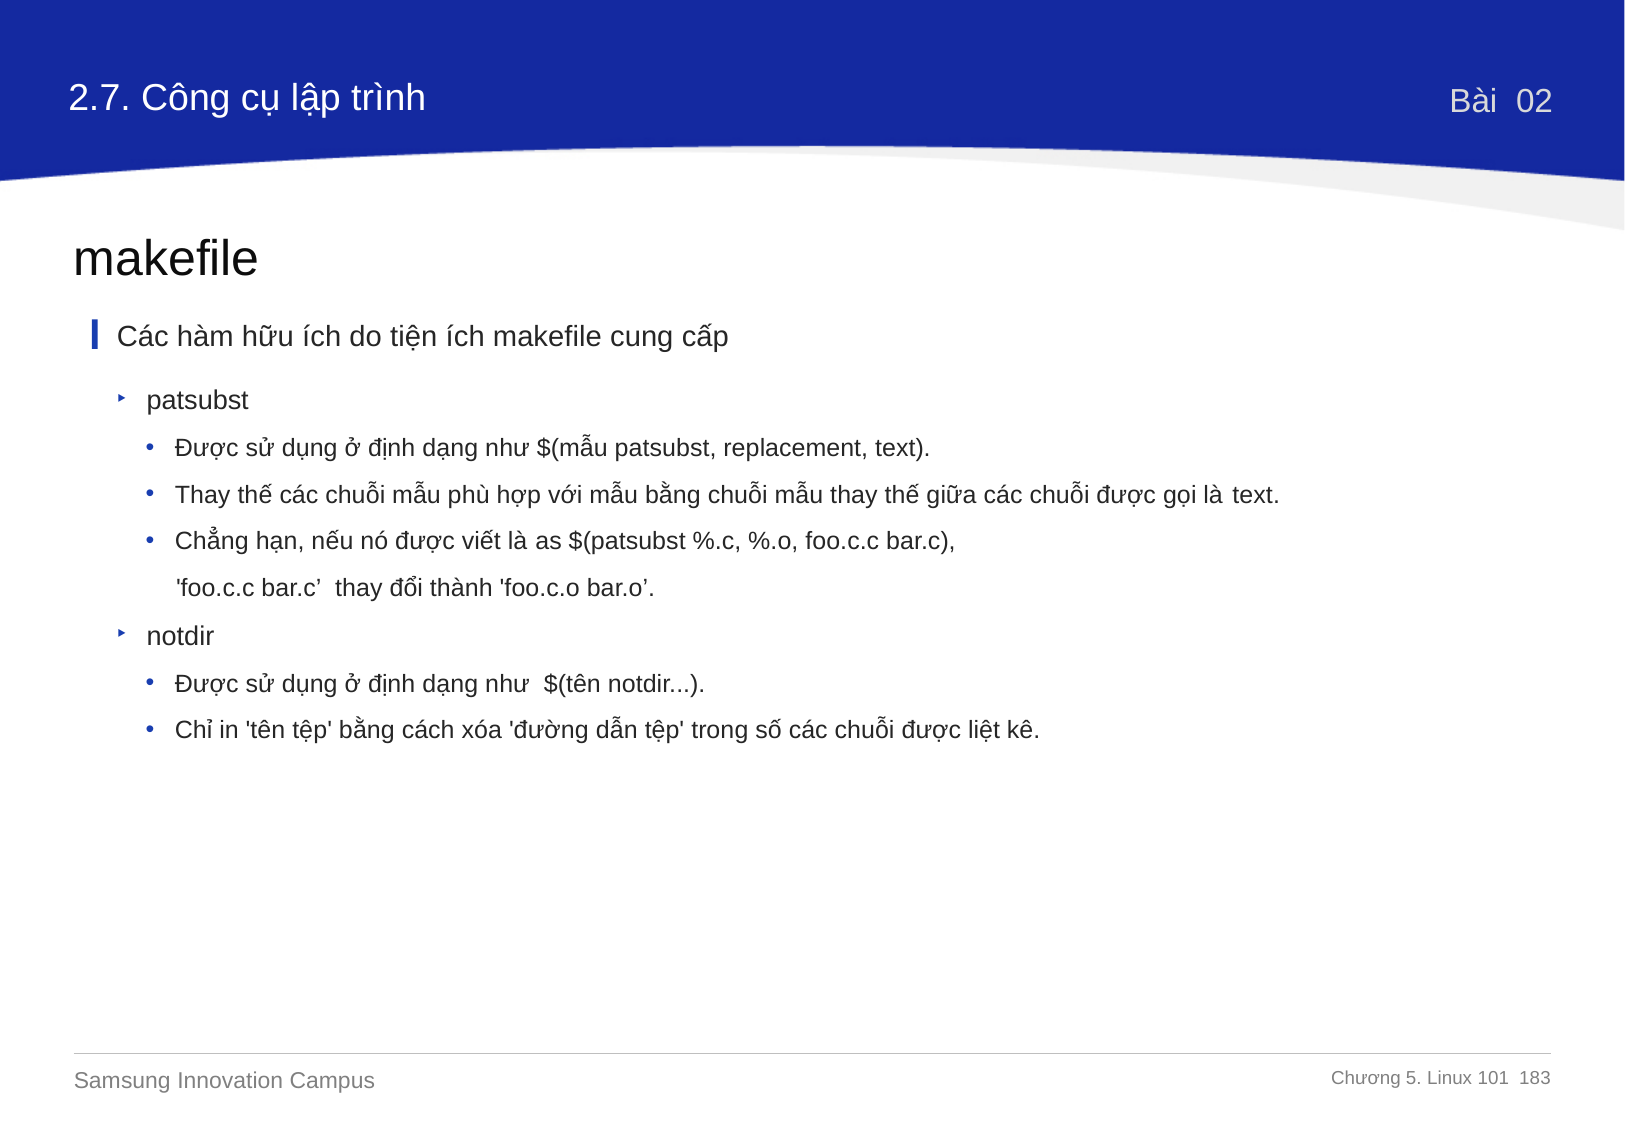

2.7. Công cụ lập trình
Bài  02
makefile
Các hàm hữu ích do tiện ích makefile cung cấp

patsubst
Được sử dụng ở định dạng như $(mẫu patsubst, replacement, text).
Thay thế các chuỗi mẫu phù hợp với mẫu bằng chuỗi mẫu thay thế giữa các chuỗi được gọi là text.
Chẳng hạn, nếu nó được viết là as $(patsubst %.c, %.o, foo.c.c bar.c),
'foo.c.c bar.c’  thay đổi thành 'foo.c.o bar.o’.
notdir
Được sử dụng ở định dạng như  $(tên notdir...).
Chỉ in 'tên tệp' bằng cách xóa 'đường dẫn tệp' trong số các chuỗi được liệt kê.